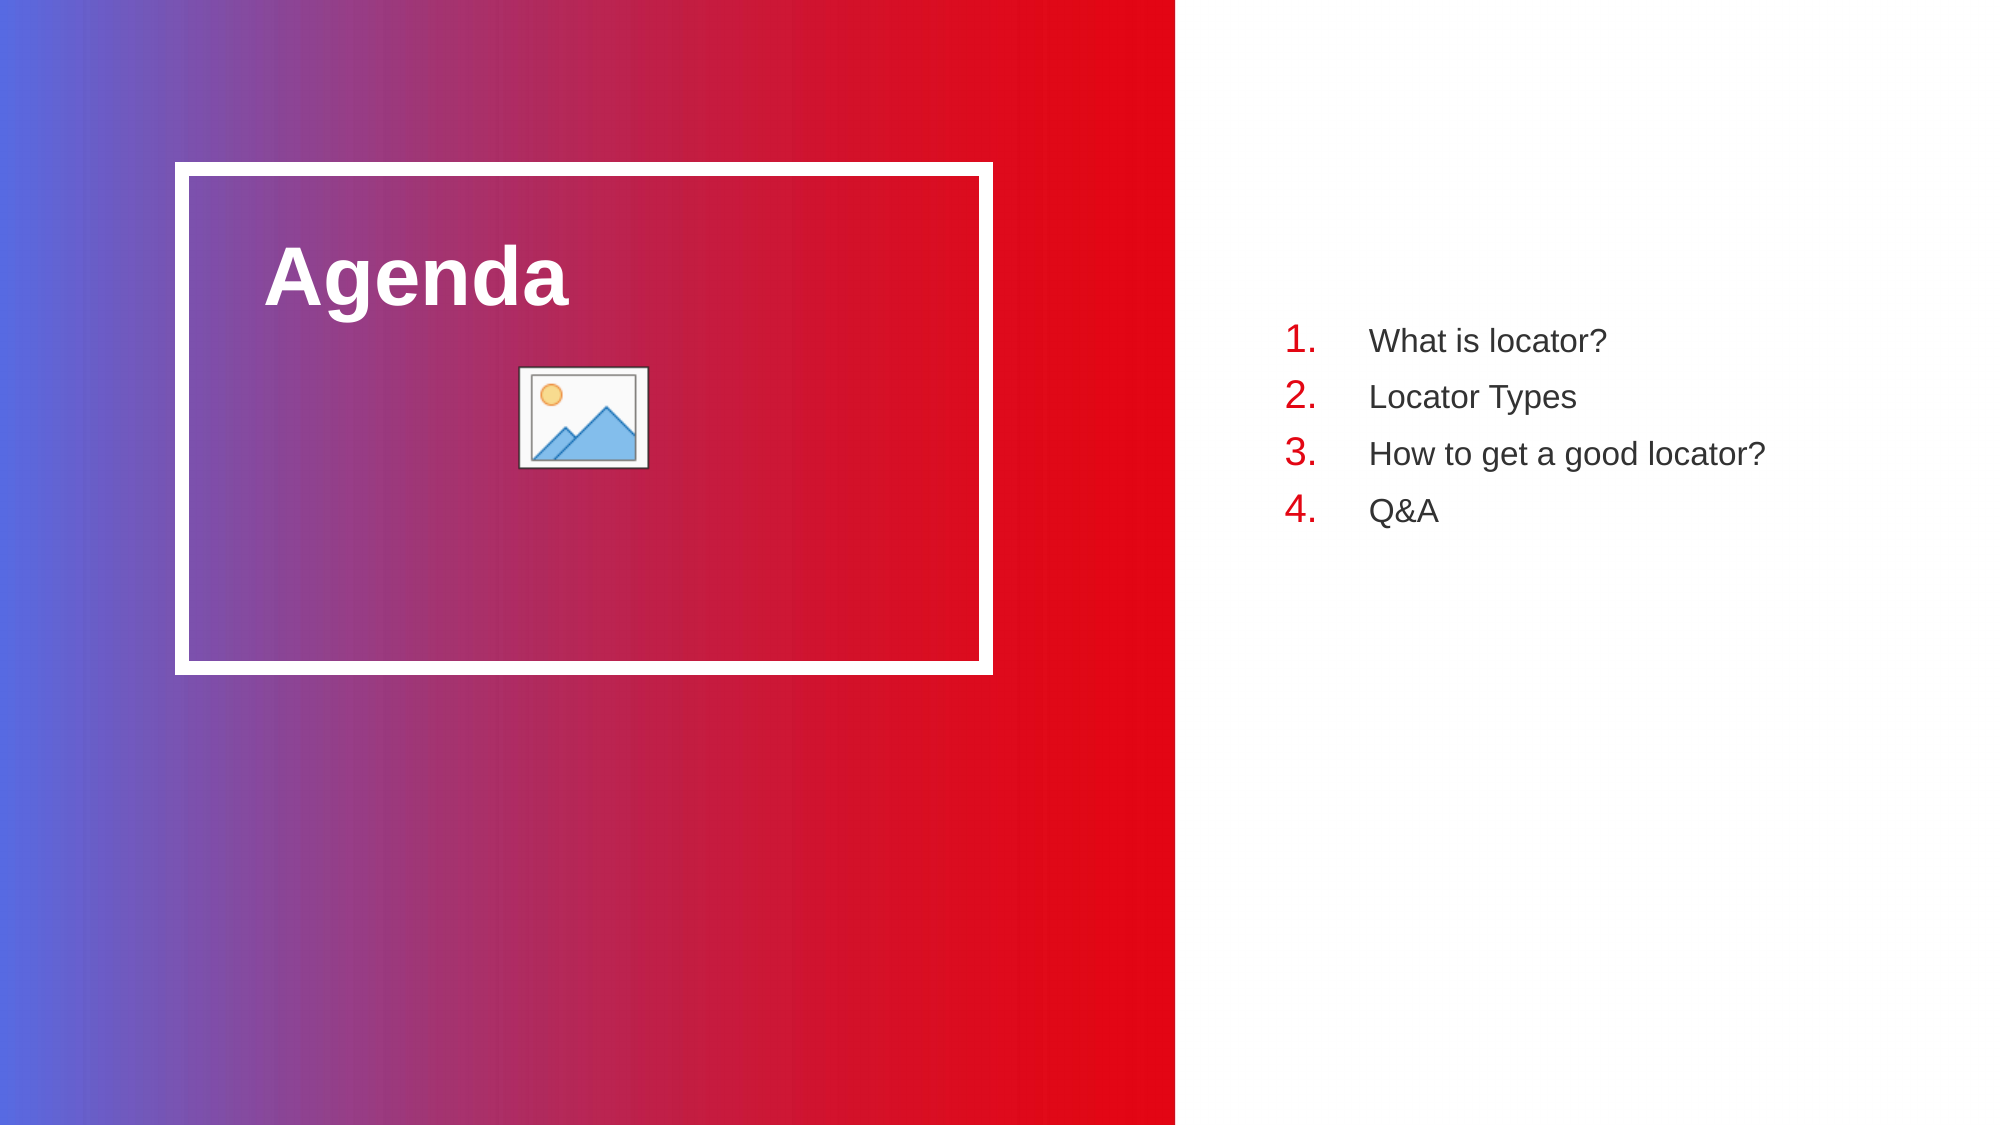

What is locator?
Locator Types
How to get a good locator?
Q&A

Agenda